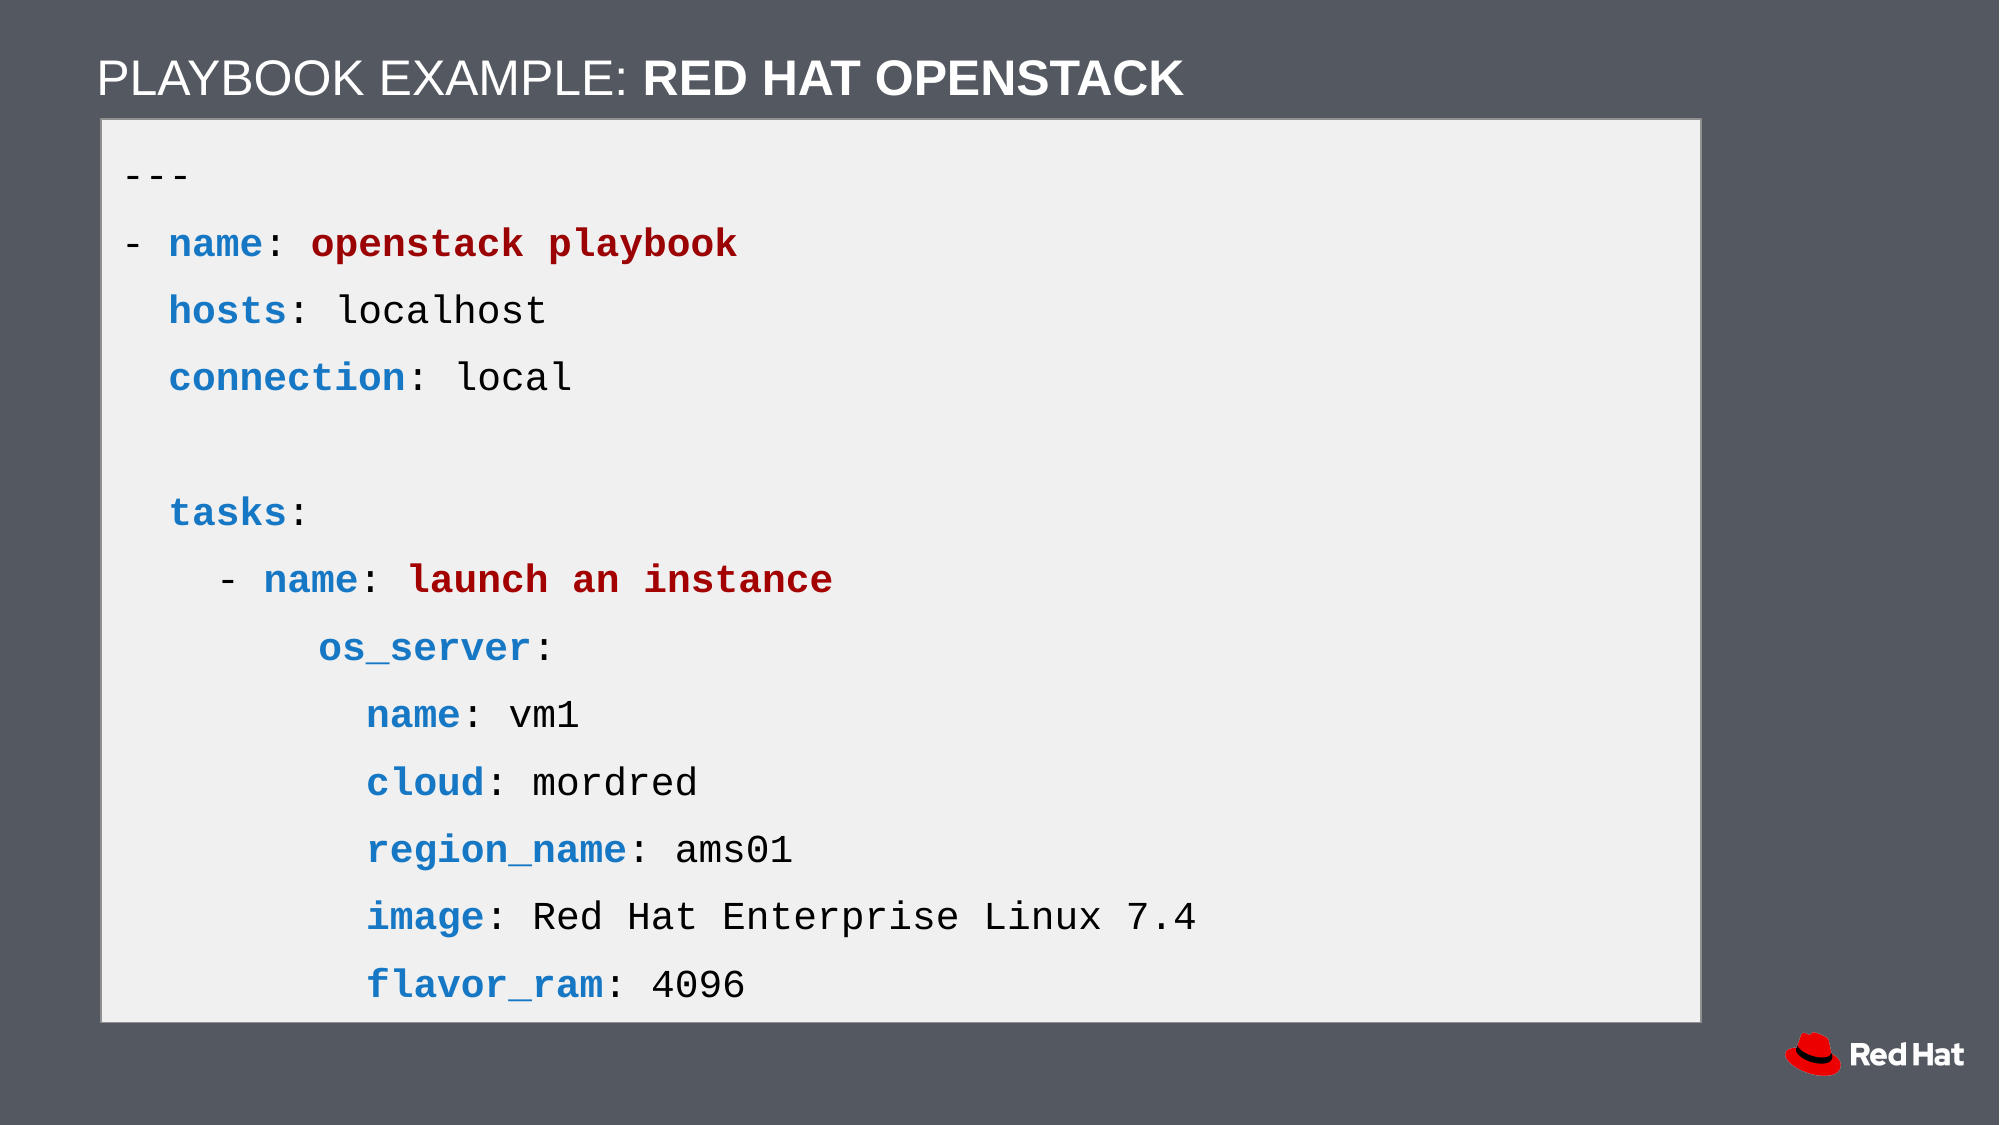

PLAYBOOK EXAMPLE: RED HAT OPENSTACK
---
- name: openstack playbook
  hosts: localhost
  connection: local

  tasks:
    - name: launch an instance
  	  os_server:
    	    name: vm1
    	    cloud: mordred
    	    region_name: ams01
    	    image: Red Hat Enterprise Linux 7.4
    	    flavor_ram: 4096